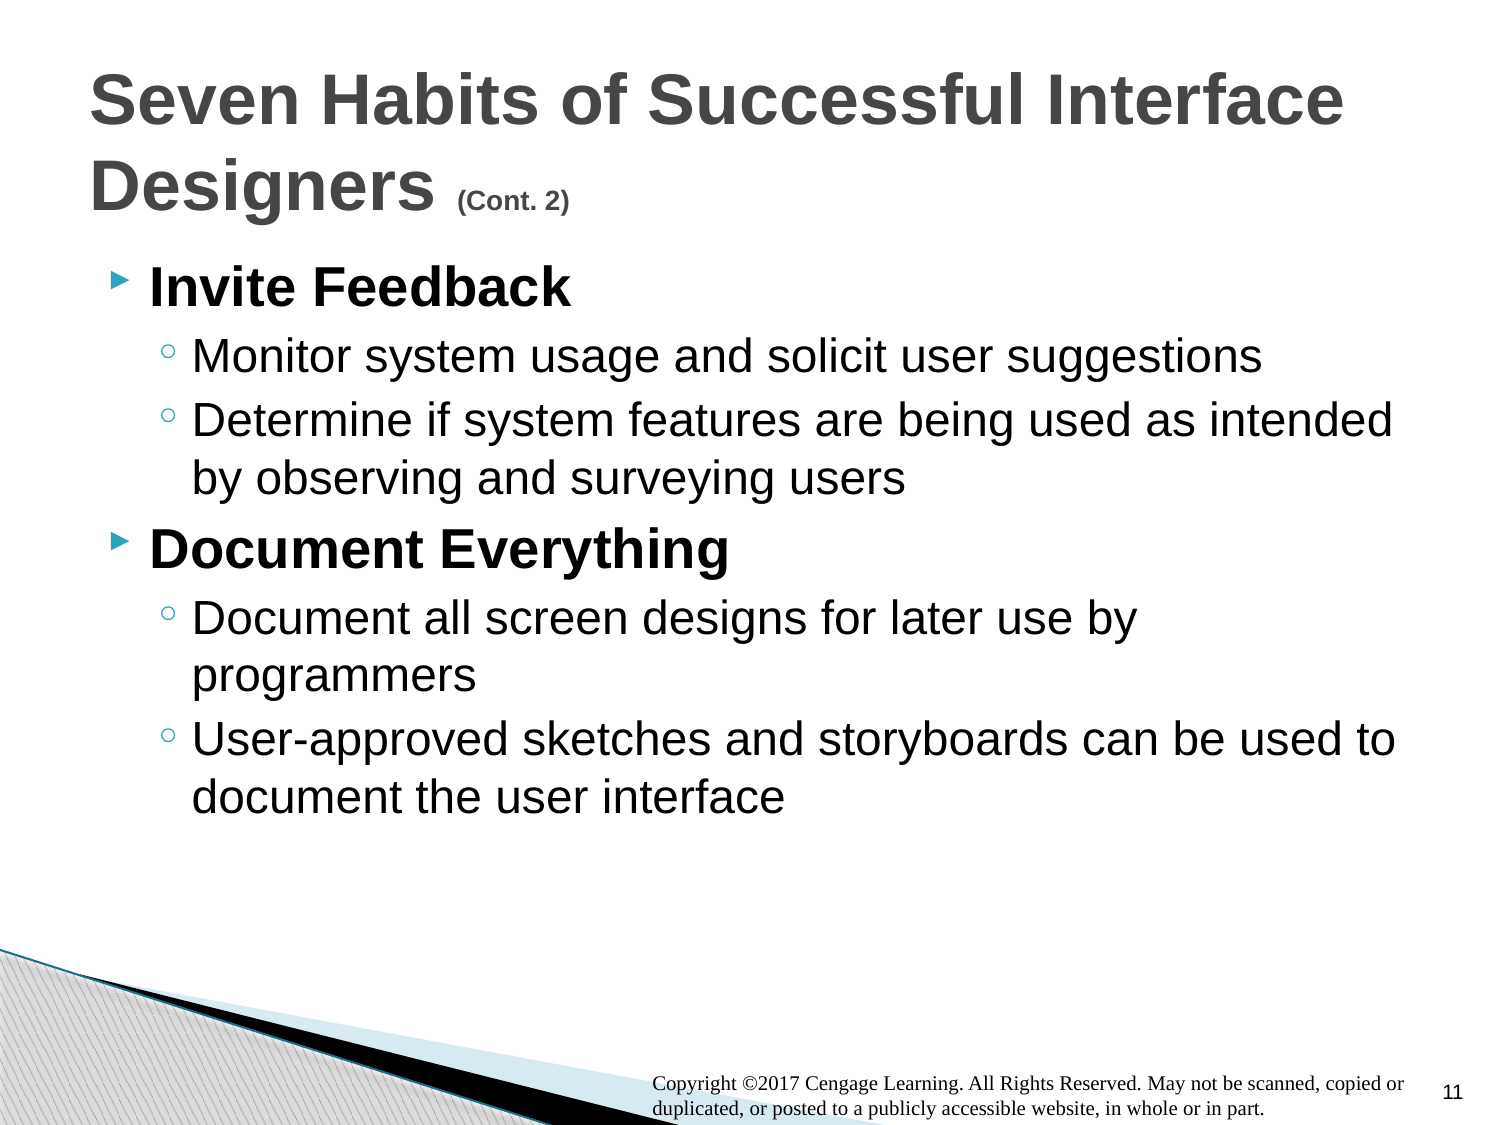

# Seven Habits of Successful Interface Designers (Cont. 2)
Invite Feedback
Monitor system usage and solicit user suggestions
Determine if system features are being used as intended by observing and surveying users
Document Everything
Document all screen designs for later use by programmers
User-approved sketches and storyboards can be used to document the user interface

11
Copyright ©2017 Cengage Learning. All Rights Reserved. May not be scanned, copied or duplicated, or posted to a publicly accessible website, in whole or in part.